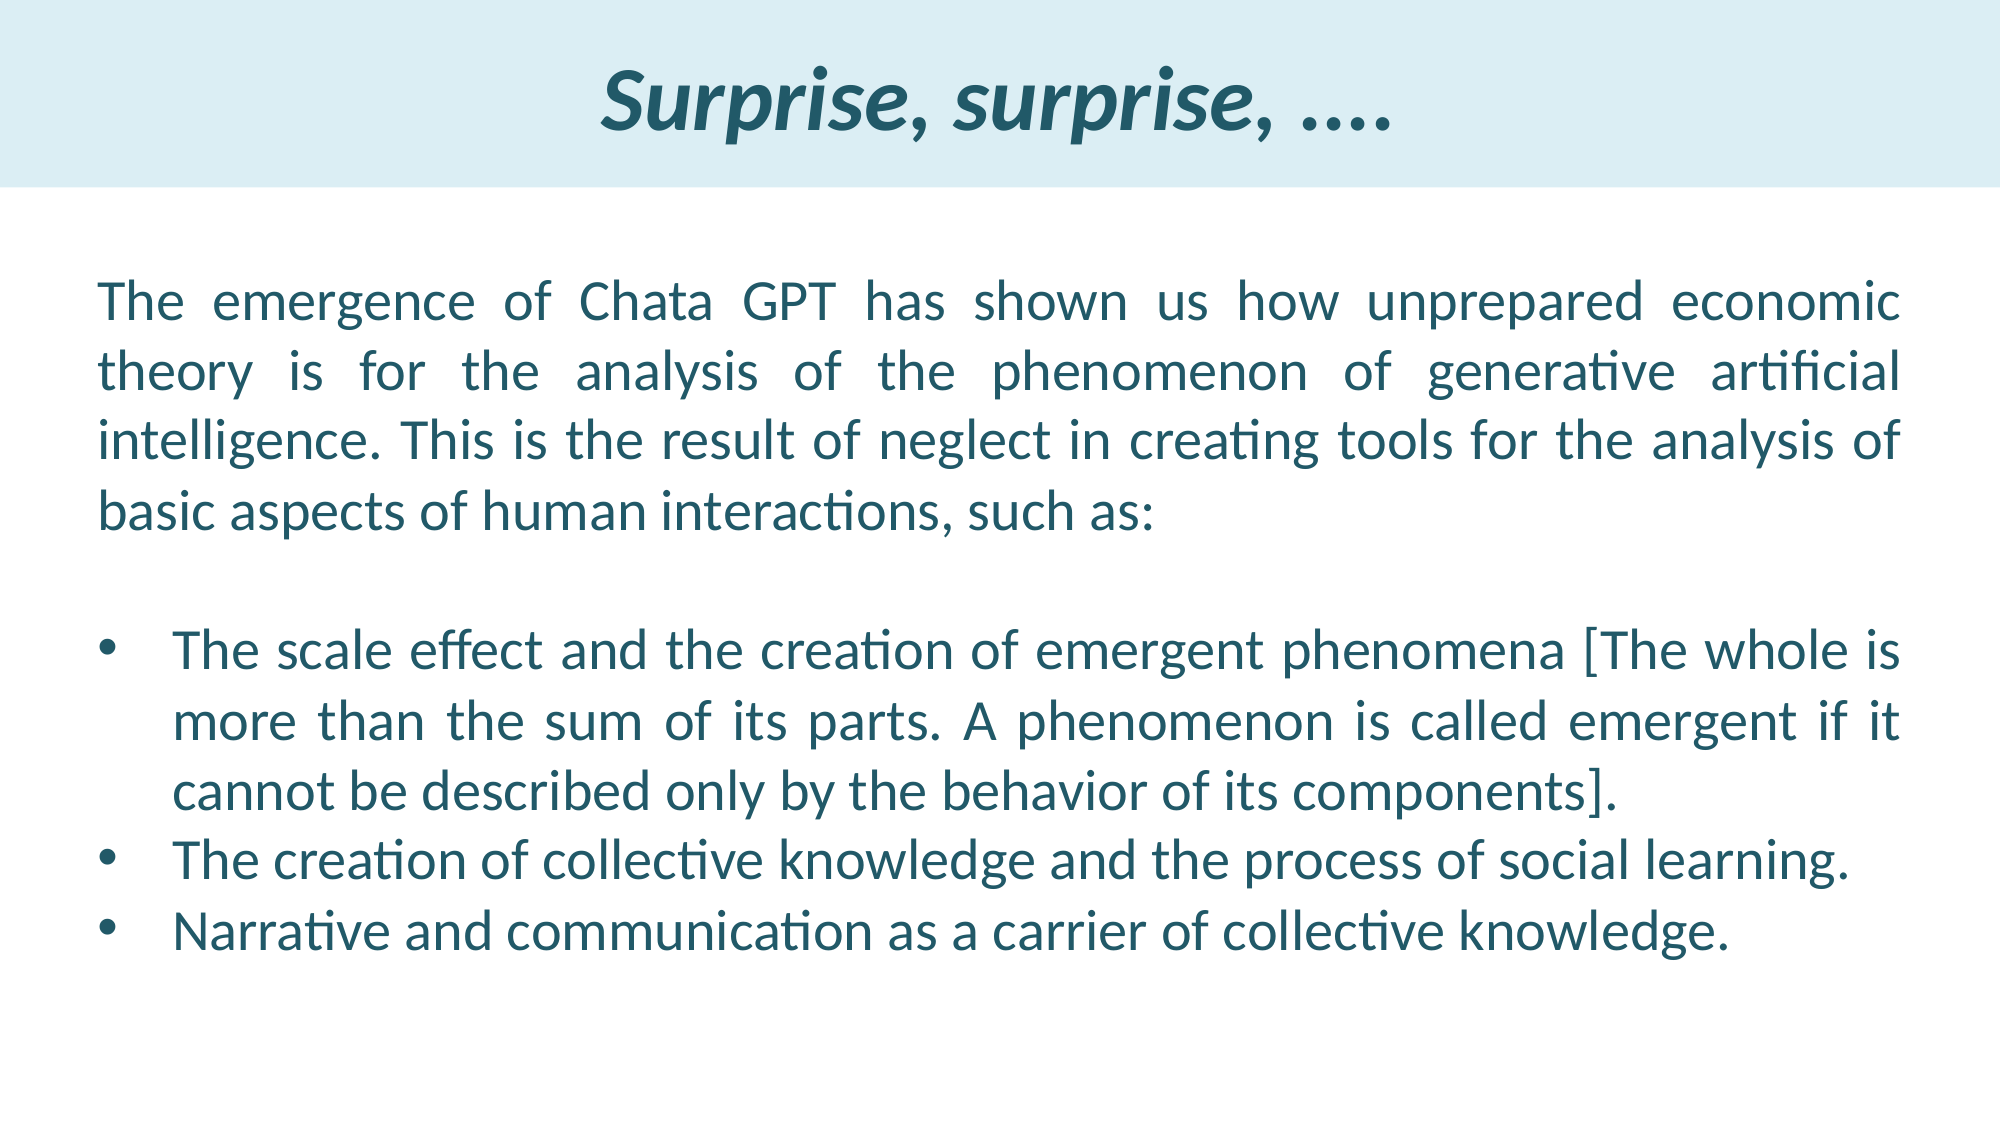

# Surprise, surprise, ....
The emergence of Chata GPT has shown us how unprepared economic theory is for the analysis of the phenomenon of generative artificial intelligence. This is the result of neglect in creating tools for the analysis of basic aspects of human interactions, such as:

The scale effect and the creation of emergent phenomena [The whole is more than the sum of its parts. A phenomenon is called emergent if it cannot be described only by the behavior of its components].
The creation of collective knowledge and the process of social learning.
Narrative and communication as a carrier of collective knowledge.